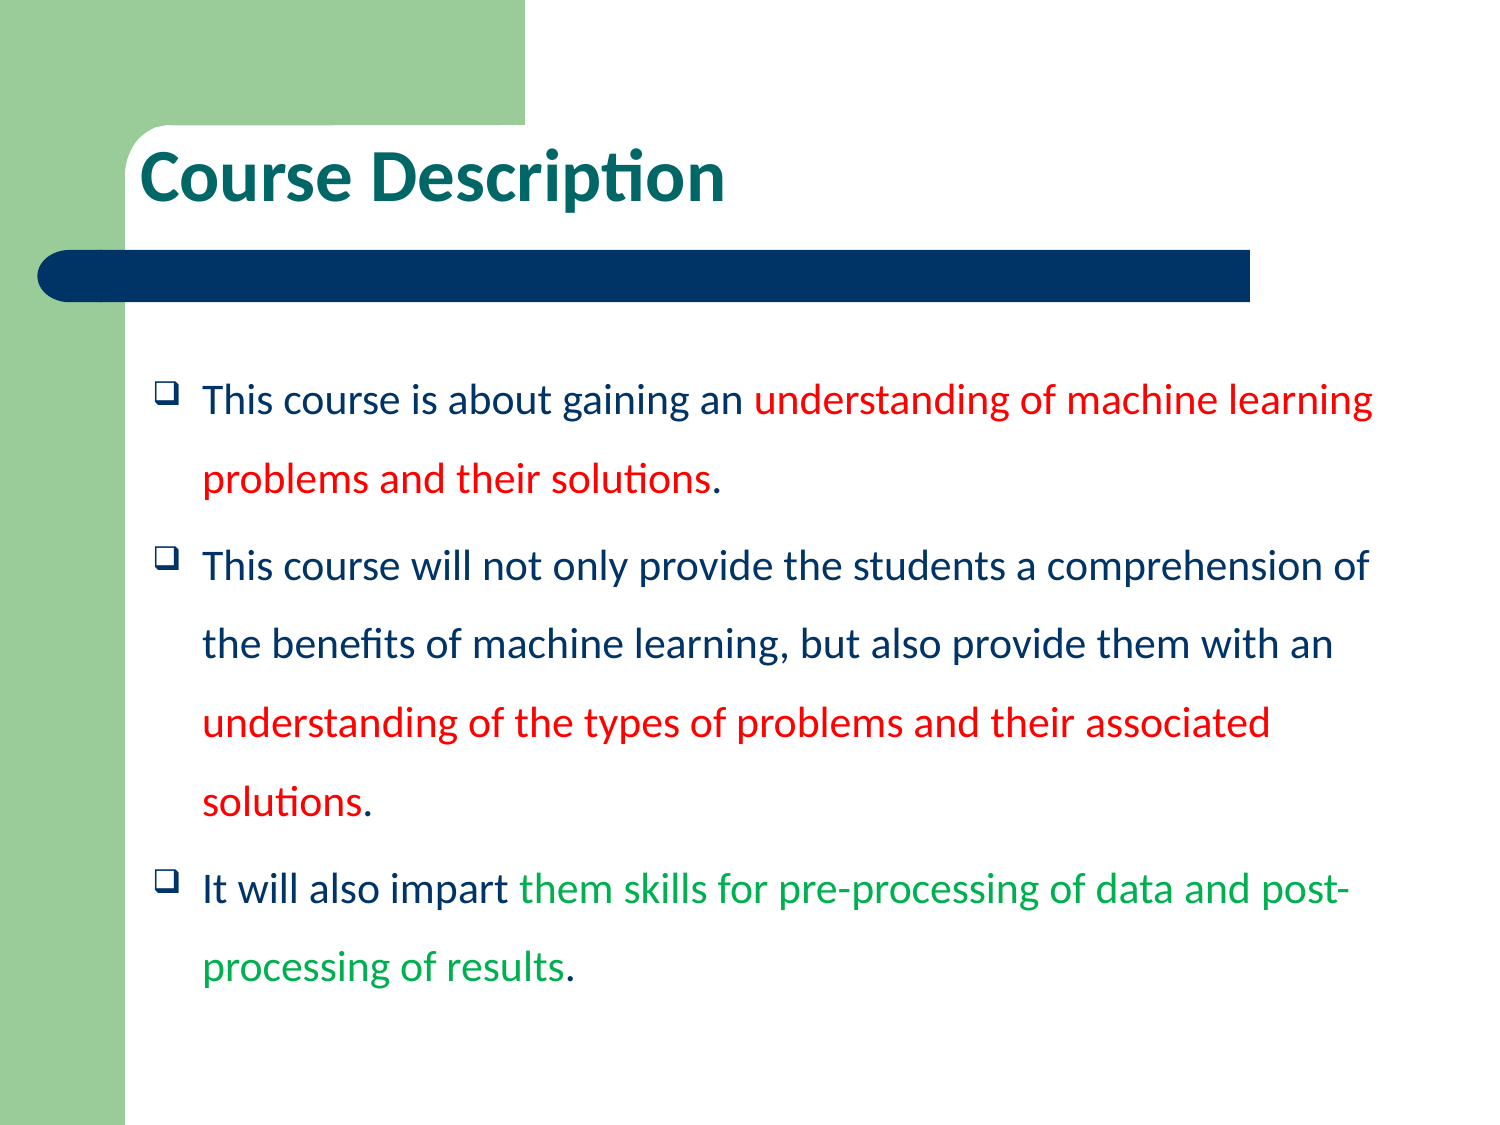

# Course Description
This course is about gaining an understanding of machine learning problems and their solutions.
This course will not only provide the students a comprehension of the benefits of machine learning, but also provide them with an understanding of the types of problems and their associated solutions.
It will also impart them skills for pre-processing of data and post-processing of results.
29